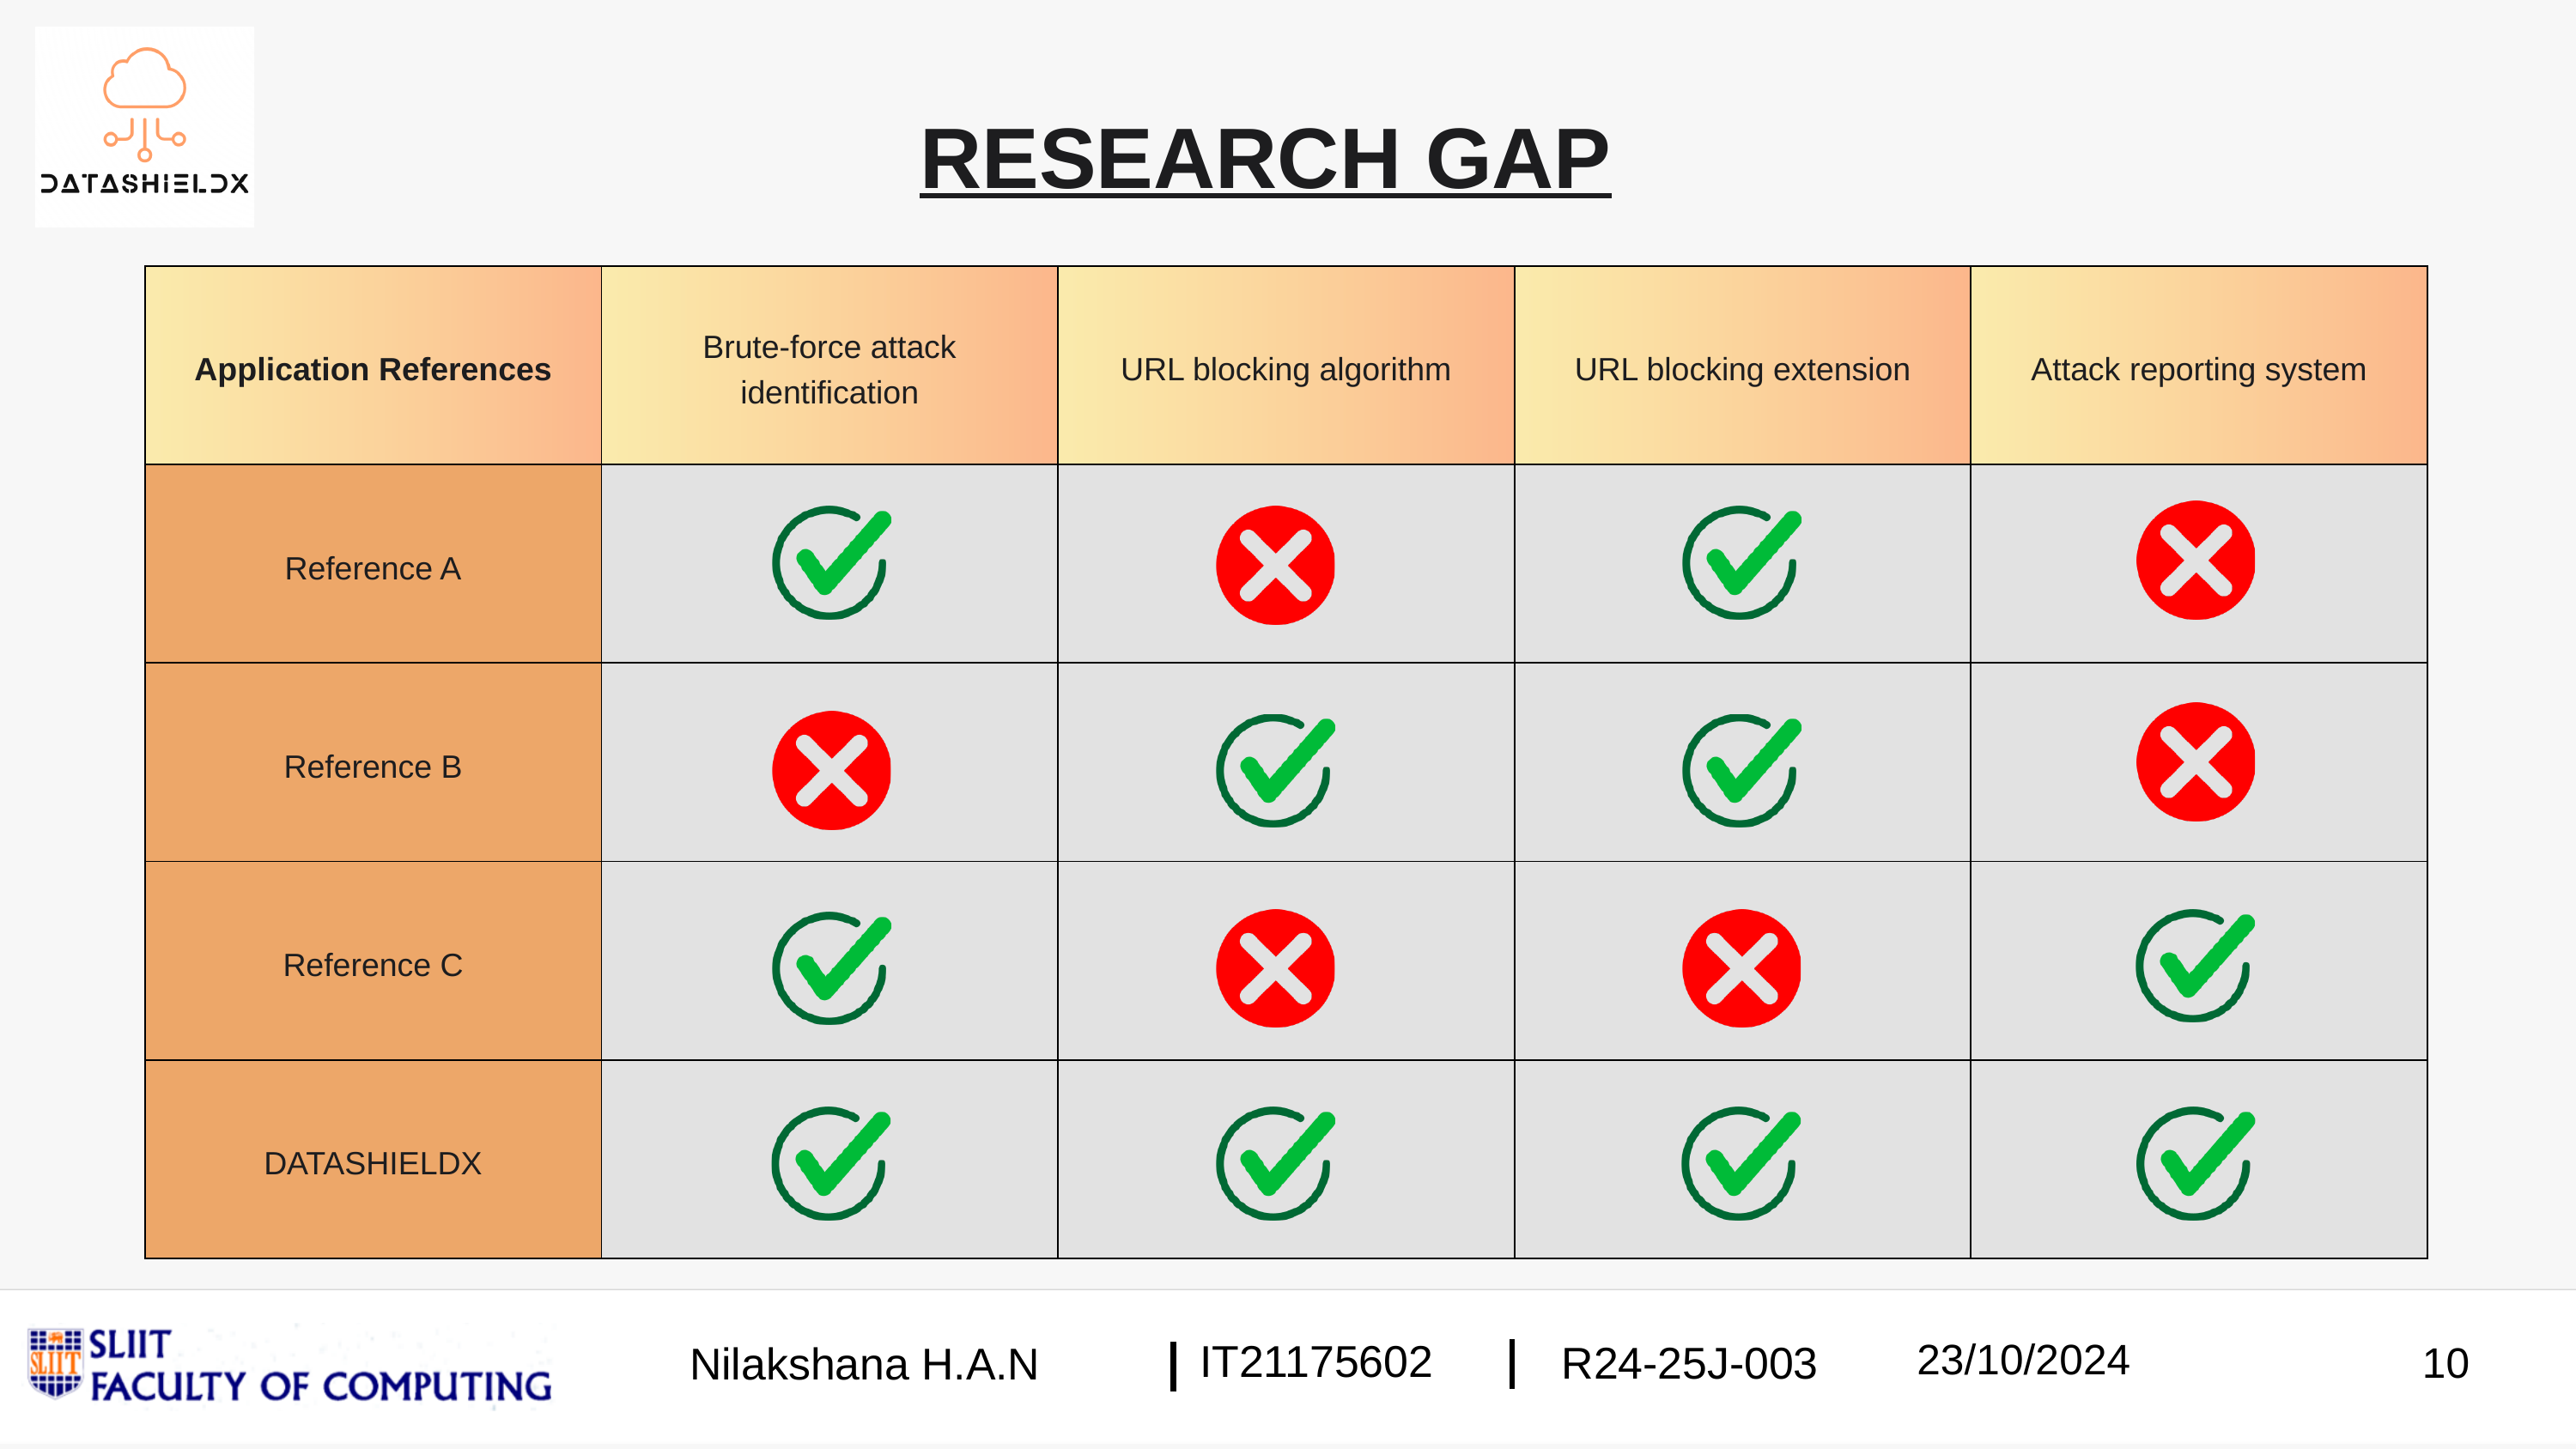

RESEARCH GAP
| Application References | Brute-force attack identification | URL blocking algorithm | URL blocking extension | Attack reporting system |
| --- | --- | --- | --- | --- |
| Reference A |  |  |  |  |
| Reference B |  |  |  |  |
| Reference C |  |  |  |  |
| DATASHIELDX |  |  |  |  |

23/10/2024
IT21175602
R24-25J-003
Nilakshana H.A.N
10